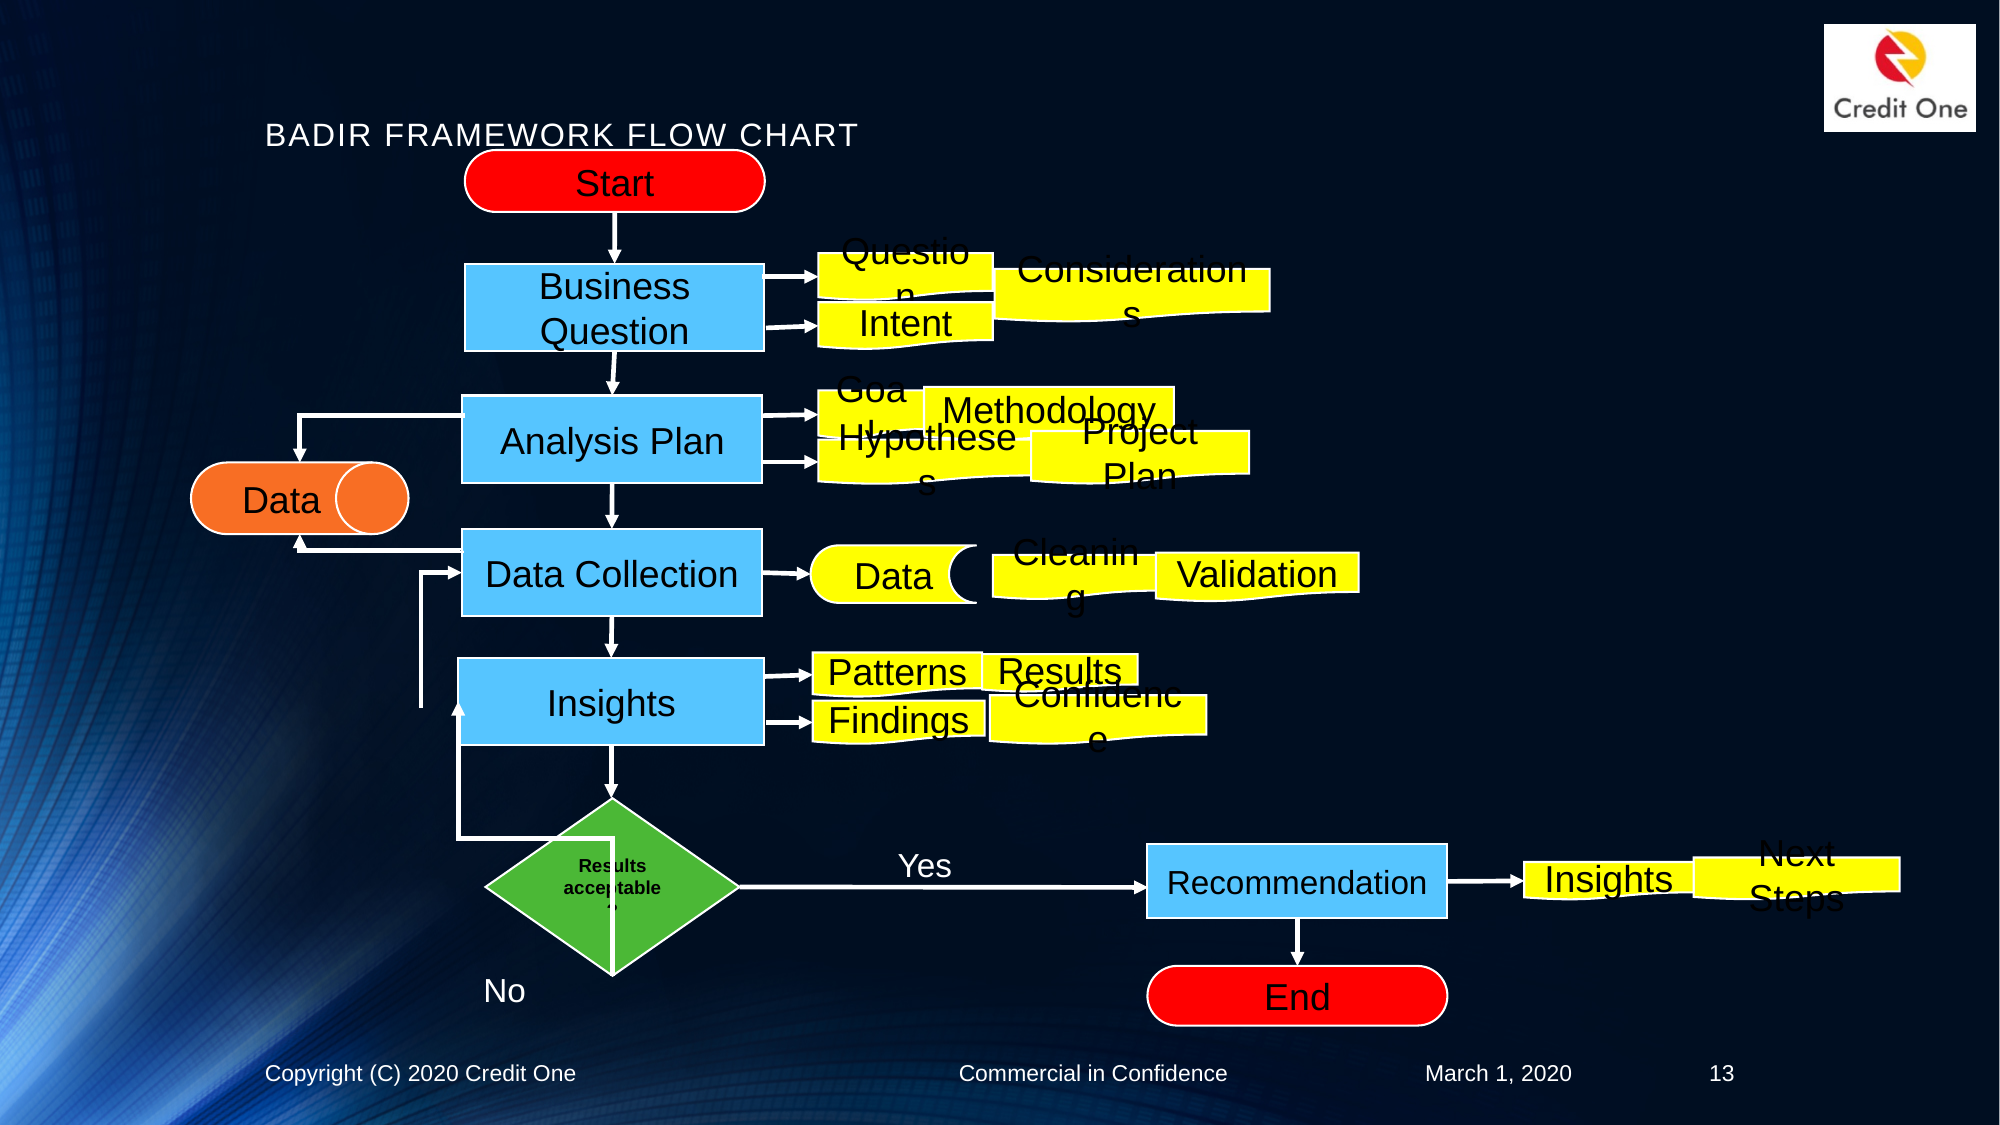

# BADIR FRAMEWORK FLOW CHART
Start
Question
Business Question
Considerations
Intent
Methodology
Goal
Analysis Plan
Project Plan
Hypotheses
Data
Data Collection
Data
Validation
Cleaning
Patterns
Results
Insights
Confidence
Findings
No
Results acceptable?
Yes
Recommendation
Next Steps
Insights
End
Copyright (C) 2020 Credit One                                                           Commercial in Confidence
March 1, 2020
13